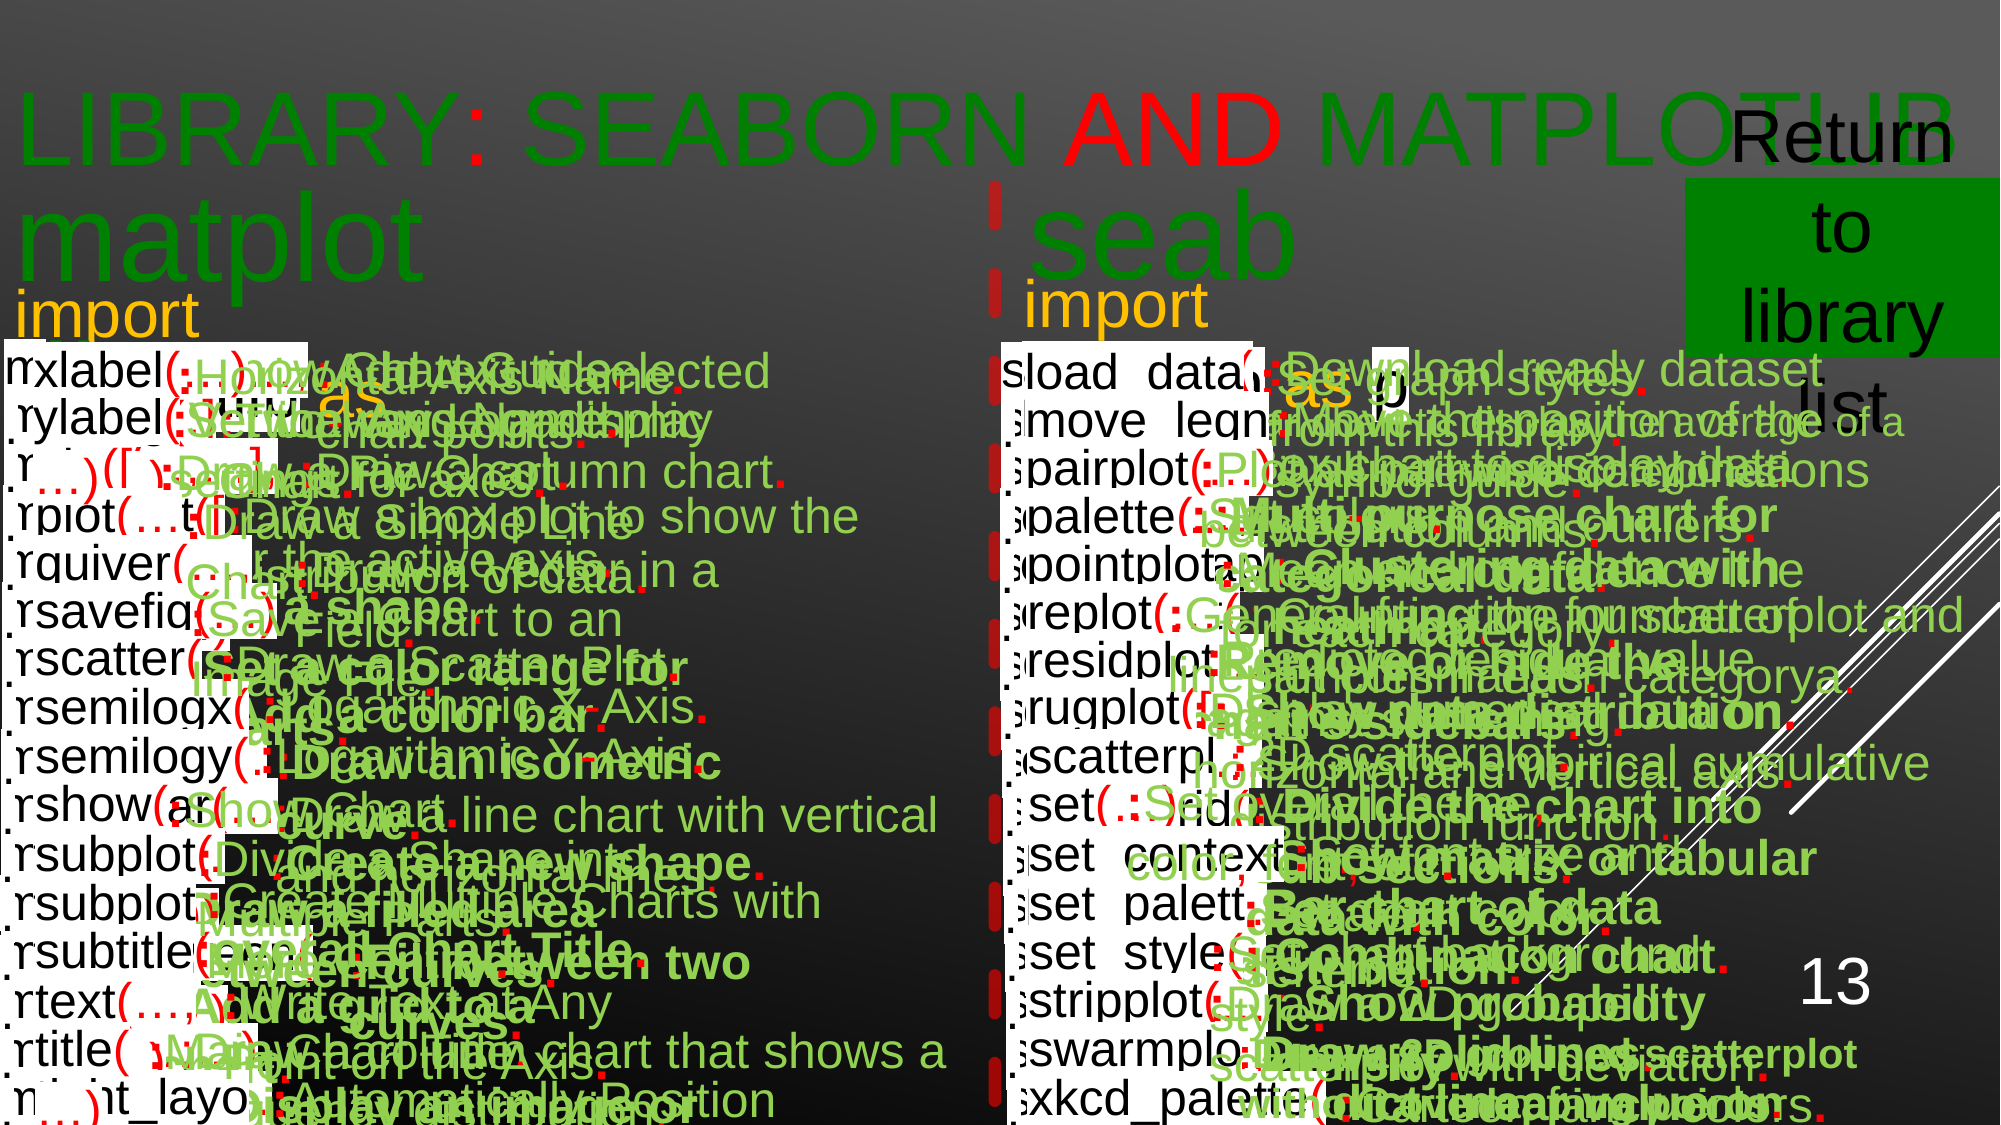

# Library: SEABORN and MATPLOTlIB
seaborn:
matplotlib:
Return to library list
import seaborn as p
import matplotlib as m
m.
:Download ready dataset from this library.
axes_plot(…,…)
xlabel(…)
s.
annotate(…,(…,…))
:Show Chart Guide.
:Add text to selected chart points.
legend(…)
load_dataset(…)
:Horizontal Axis Name.
:Set graph styles.
m.
ylabel(…)
axis([…])
s.
barplot(…,…)
loglog(…,…)
:Vertical Axis Name.
:Move the position of the symbol guide.
:Set the range or display settings for axes.
move_legned(…)
:Two-way Logarithmic Chart.
:Bar chart to display the average of a variable in terms of categories.
m.
:Box chart to display data distribution and outliers.
bar([…,…],[…,…])
boxplot(…,…)
pie([…])
s.
pairplot(…)
:Plot all pairwise combinations between columns.
:Draw a column chart.
:Draw a Pie Chart.
m.
boxplot([…])
:Multi-purpose chart for categorical data.
plot(…,…)
:Set colors.
s.
palette(…)
catplot(…,…)
:Draw a box plot to show the distribution of data.
:Draw a Simple Line Chart.
:Clear the active axis.
m.
cla(…)
quiver(…,…,…,…)
pointplot(…)
s.
clustermap(…,…)
: Clustering data with heatmap.
:Draw a Vector in a Field.
:Mean and confidence line for each category.
:Clear a shape.
m.
savefig(…)
clf(…)
replot(…)
countplot(…,…)
s.
:General function for scatterplot and lineplot commands.
: Counting the number of samples in each categorya.
:Save a Chart to an Image File.
scatter(…,…)
m.
clim(…,…)
:Predicted residual value against something.
residplot(…)
s.
despine(…)
: Remove or hide the chart's sidebars.
:Draw a Scatter Plot.
:Set a color range for charts.
:Logarithmic X-Axis.
rugplot(…)
semilogx(…,…)
m.
colorbar(…)
distplot([…])
s.
:Display numerical data on horizontal and vertical axis.
: Show data distribution.
:Add a color bar.
:2D scatterplot.
:Logarithmic Y-Axis.
scatterplot(…)
semilogy(…,…)
m.
contour(…,…,…)
s.
ecdfplot(…,…)
:Draw an isometric curve.
: Show the empirical cumulative distribution function.
:Set overall theme, color, font, etc.
set(…)
show(…)
m.
: Divide the chart into sub-sections.
errorbar(…,…,…)
s.
Facetgrid(…,…)
:Show Chart.
:Draw a line chart with vertical and horizontal lines.
:Set font size and scale.
set_context(…,…)
subplot(…)
m.
figure(…=(...,…))
s.
: Show matrix or tabular data with color.
heatmap(…,…)
:Divide a Shape into Multiple Parts.
:Create a new shape.
:Create Multiple Charts with More Control.
set_palette(…)
m.
subplots(…)
s.
fill(…,…)
: Bar chart of data distribution.
histmap(…,…)
:Draw a filled area between curves.
:Set chart color scheme.
:overall Chart Title.
subtitle(…)
set_style(…)
m.
s.
fill_between(…,…,…)
:Set chart background style.
13
: Combination chart.
jointplot(…,…)
:Fill between two curves.
stripplot(…)
text(…,…,…)
m.
s.
:Write Text at Any Point on the Axis.
grid(…)
: Show probability density.
:Draw a 2D grouped scatterplot with deviation.
kdeplot (…=[…])
: Add a grid to a chart.
swarmplot(…)
title(…)
m.
s.
hist(…,…)
:Draw a column chart that shows a frequency distribution.
lineplot(…,…)
:Main Chart Title.
: Draw solid lines.
:Draw a 2D grouped scatterplot without overlapping points.
tight_layout(…)
m.
imshow(…)
s.
xkcd_palette([…,…])
:Automatically Position Charts.
lmplot(…,…)
: Predict linear value on data.
:Cartoon fancy colors.
:Display an image or matrix data as pixels.